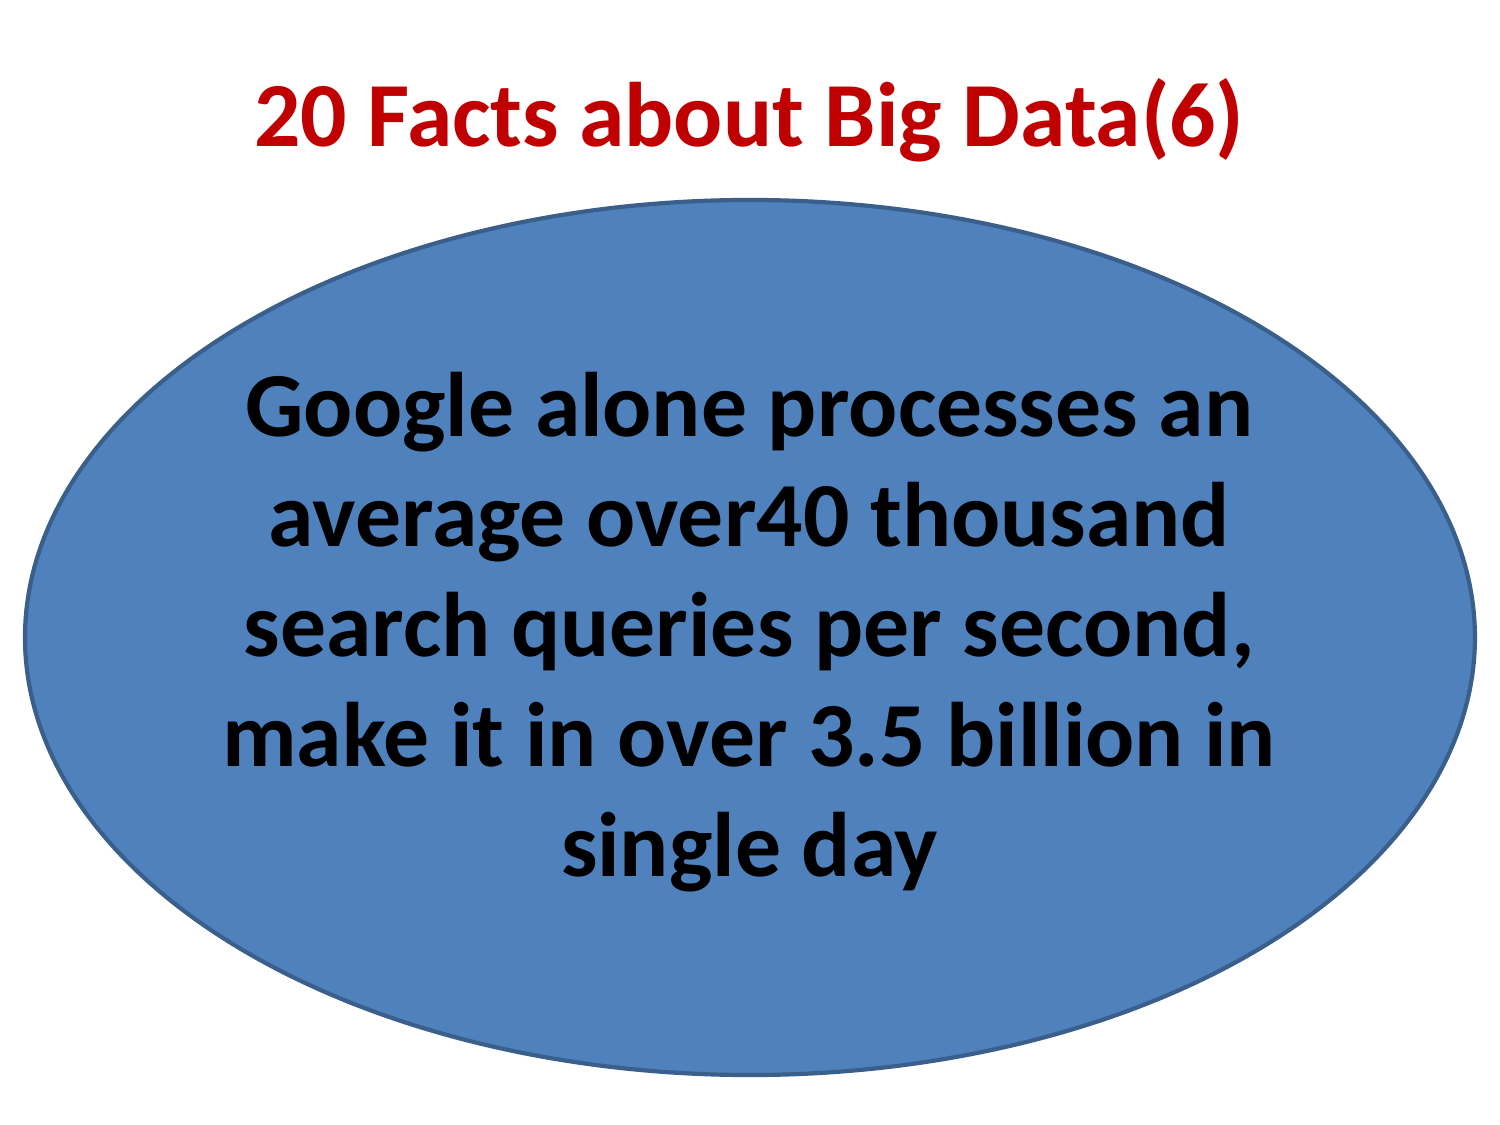

# 20 Facts about Big Data(6)

Google alone processes an average over40 thousand search queries per second, make it in over 3.5 billion in single day